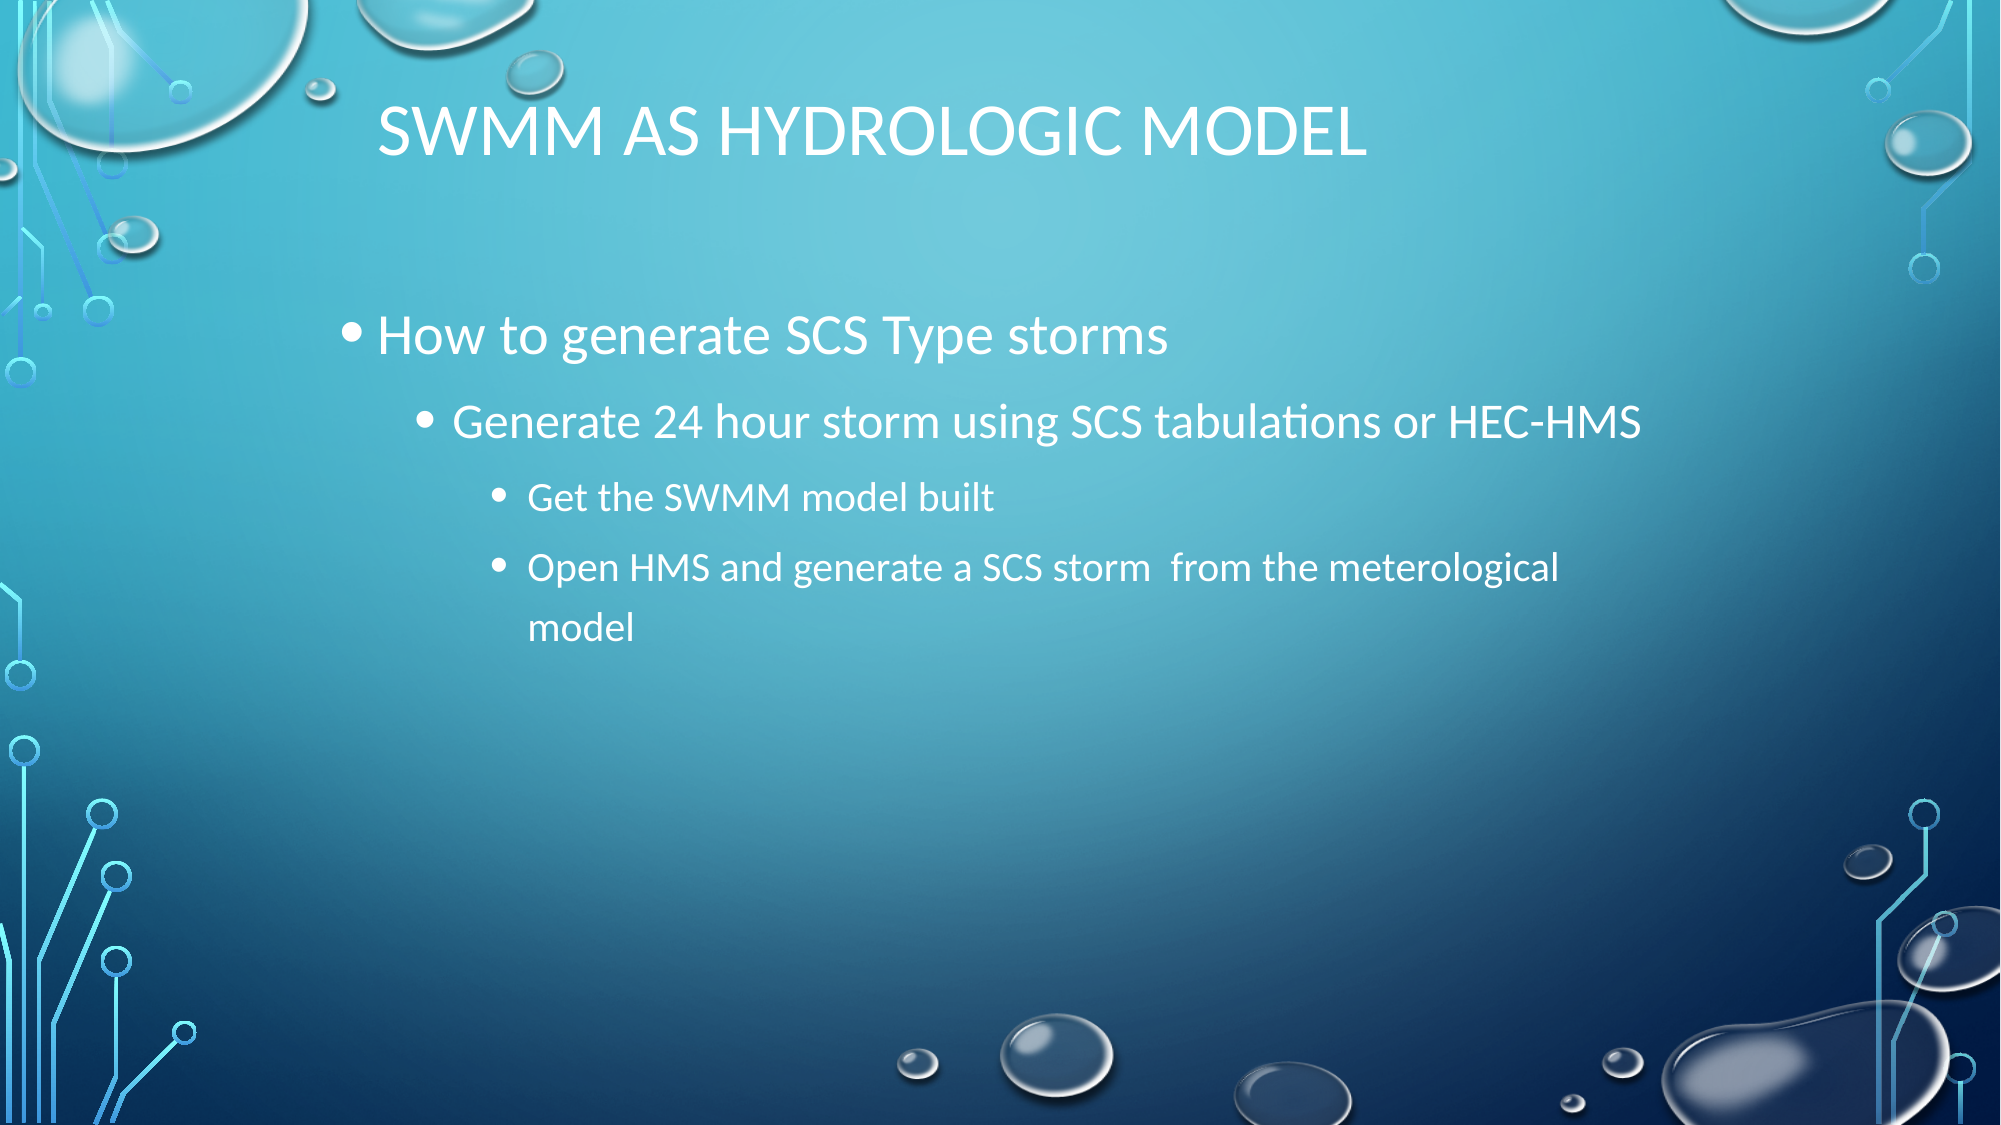

# SWMM as Hydrologic Model
How to generate SCS Type storms
Generate 24 hour storm using SCS tabulations or HEC-HMS
Get the SWMM model built
Open HMS and generate a SCS storm  from the meterological model